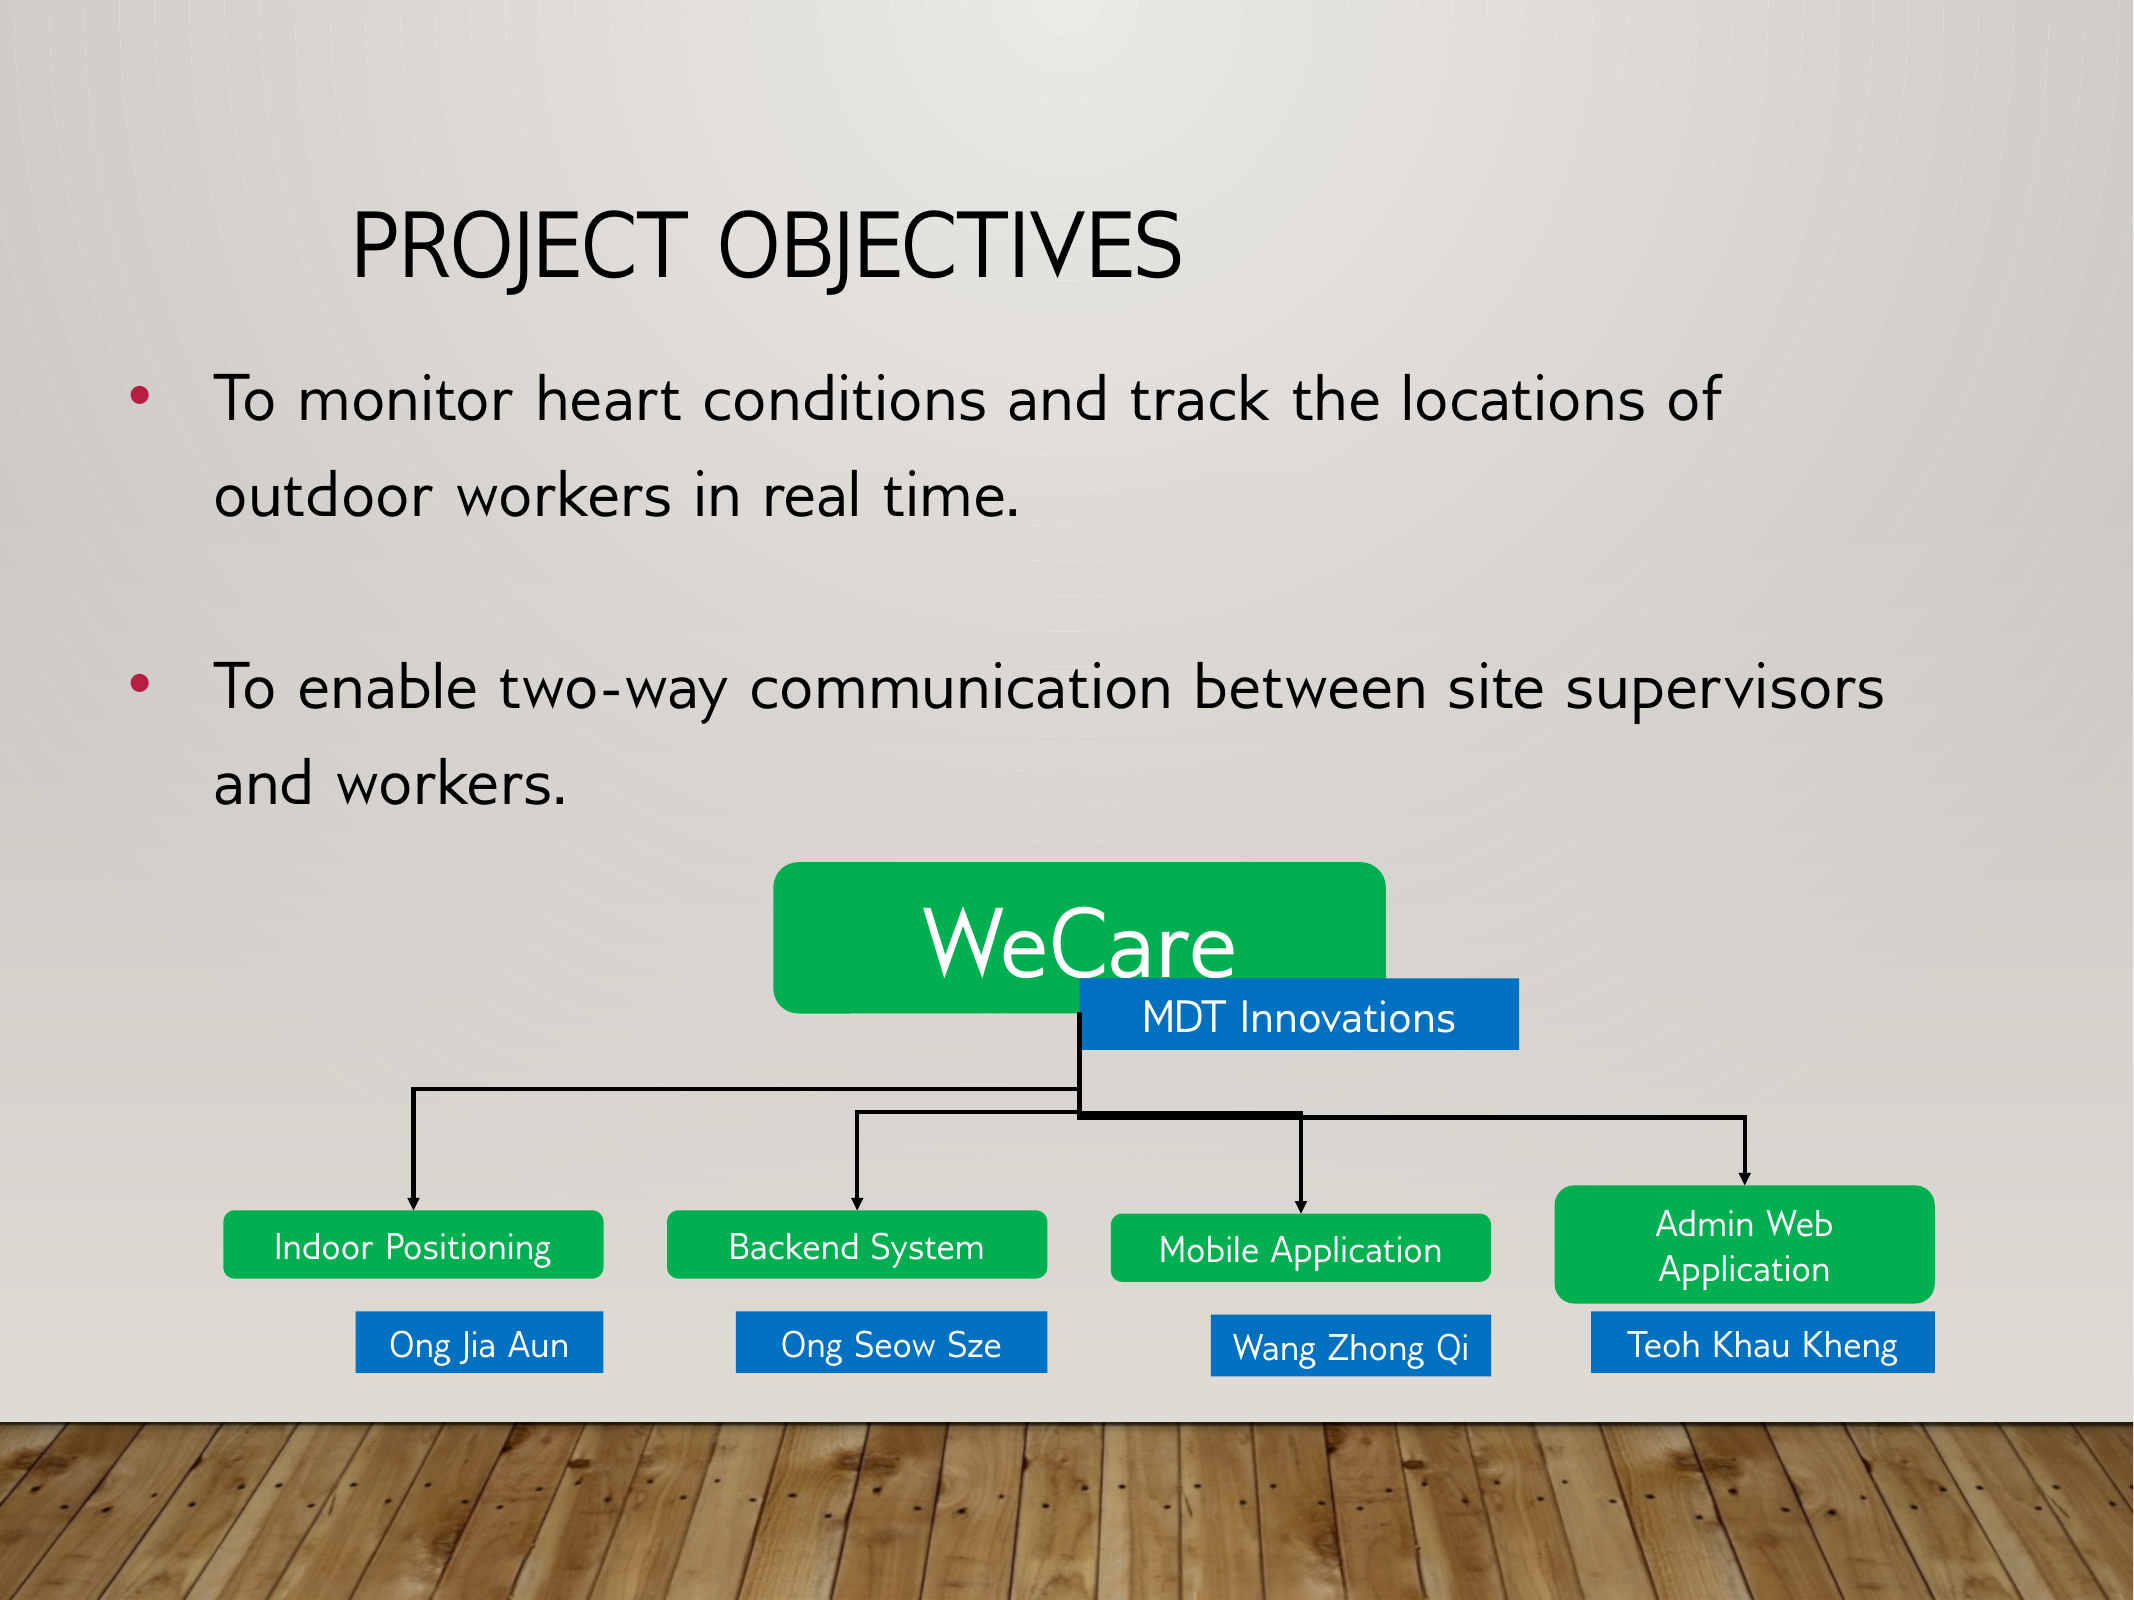

# Project Objectives
To monitor heart conditions and track the locations of outdoor workers in real time.

To enable two-way communication between site supervisors and workers.
WeCare
MDT Innovations
Indoor Positioning
Backend System
Admin Web Application
Mobile Application
Ong Jia Aun
Ong Seow Sze
Teoh Khau Kheng
Wang Zhong Qi